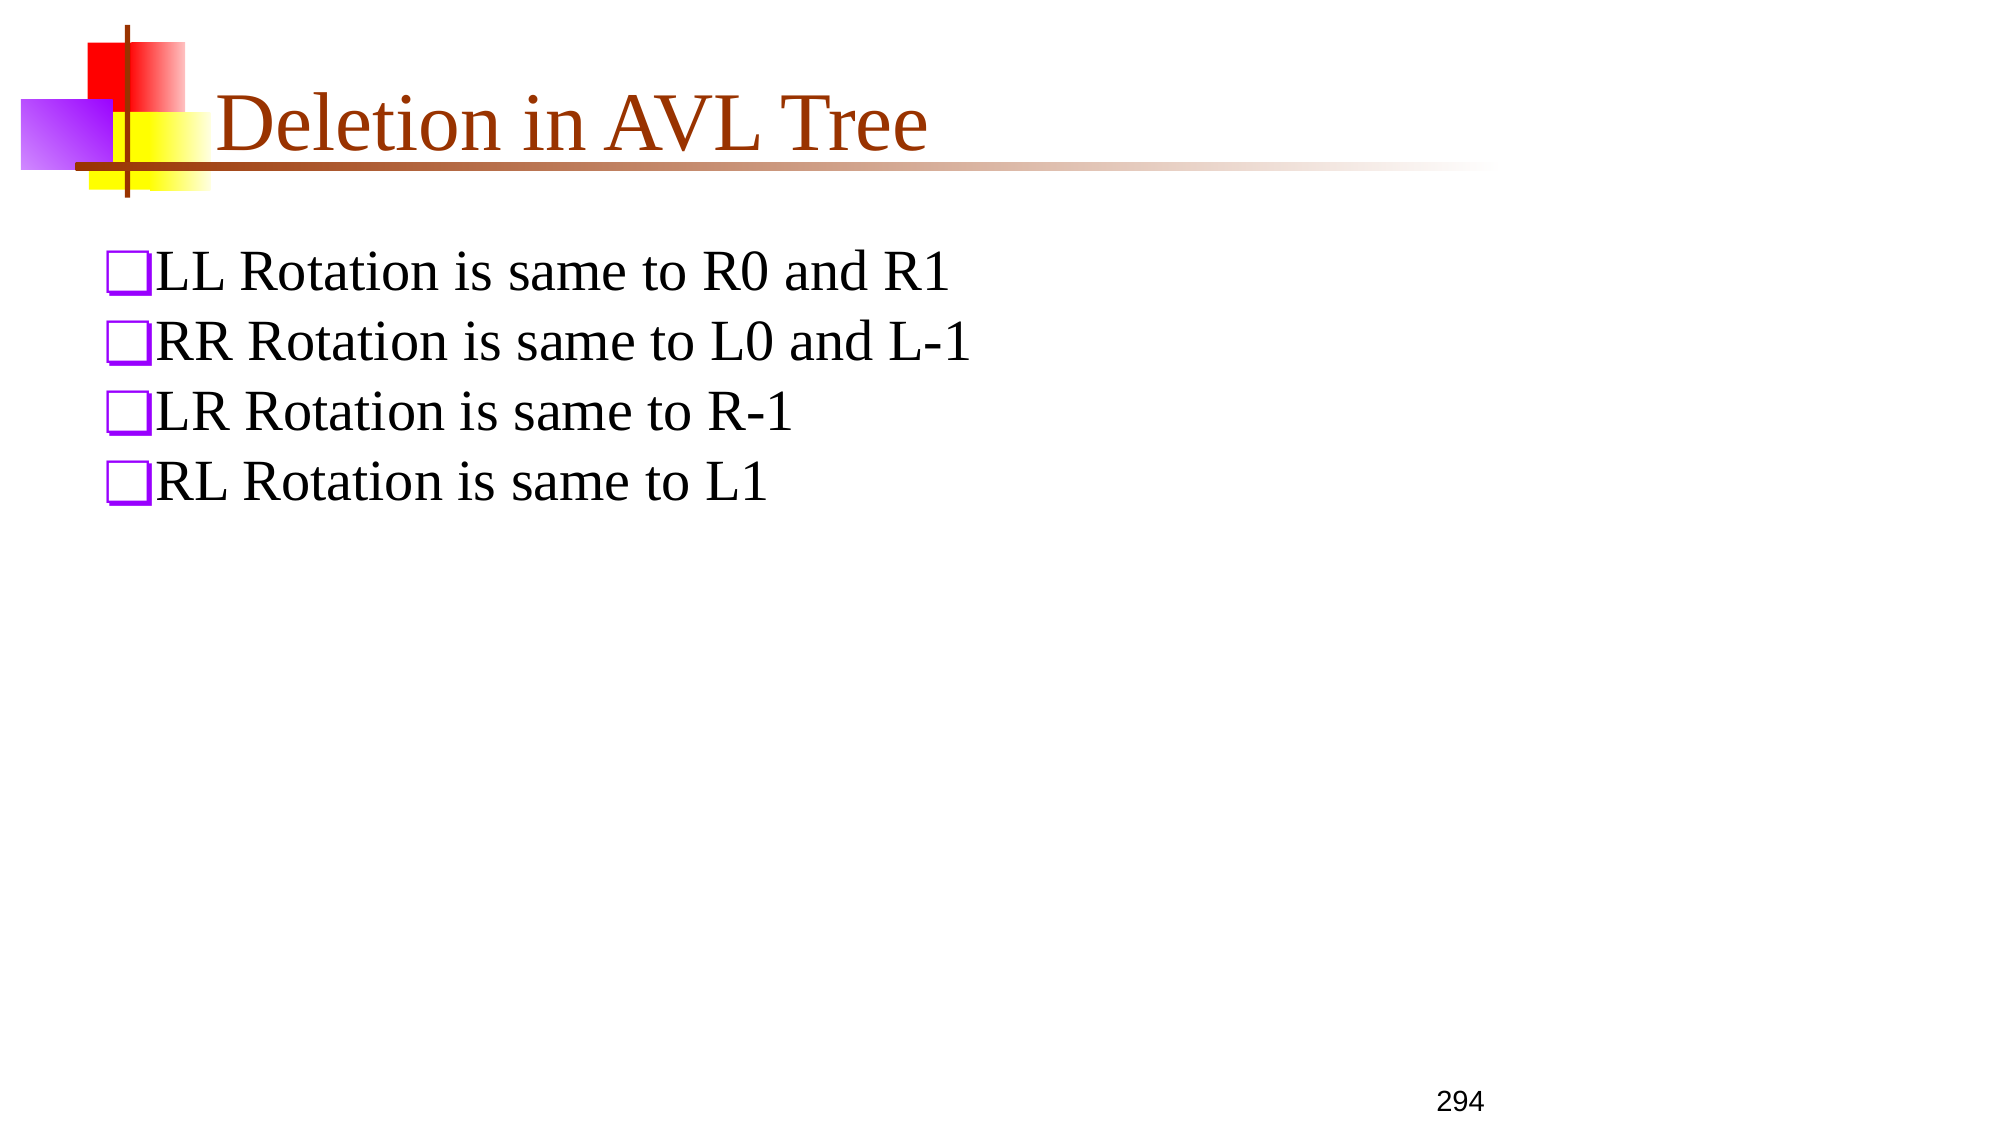

# Deletion in AVL Tree
LL Rotation is same to R0 and R1
RR Rotation is same to L0 and L-1
LR Rotation is same to R-1
RL Rotation is same to L1

294